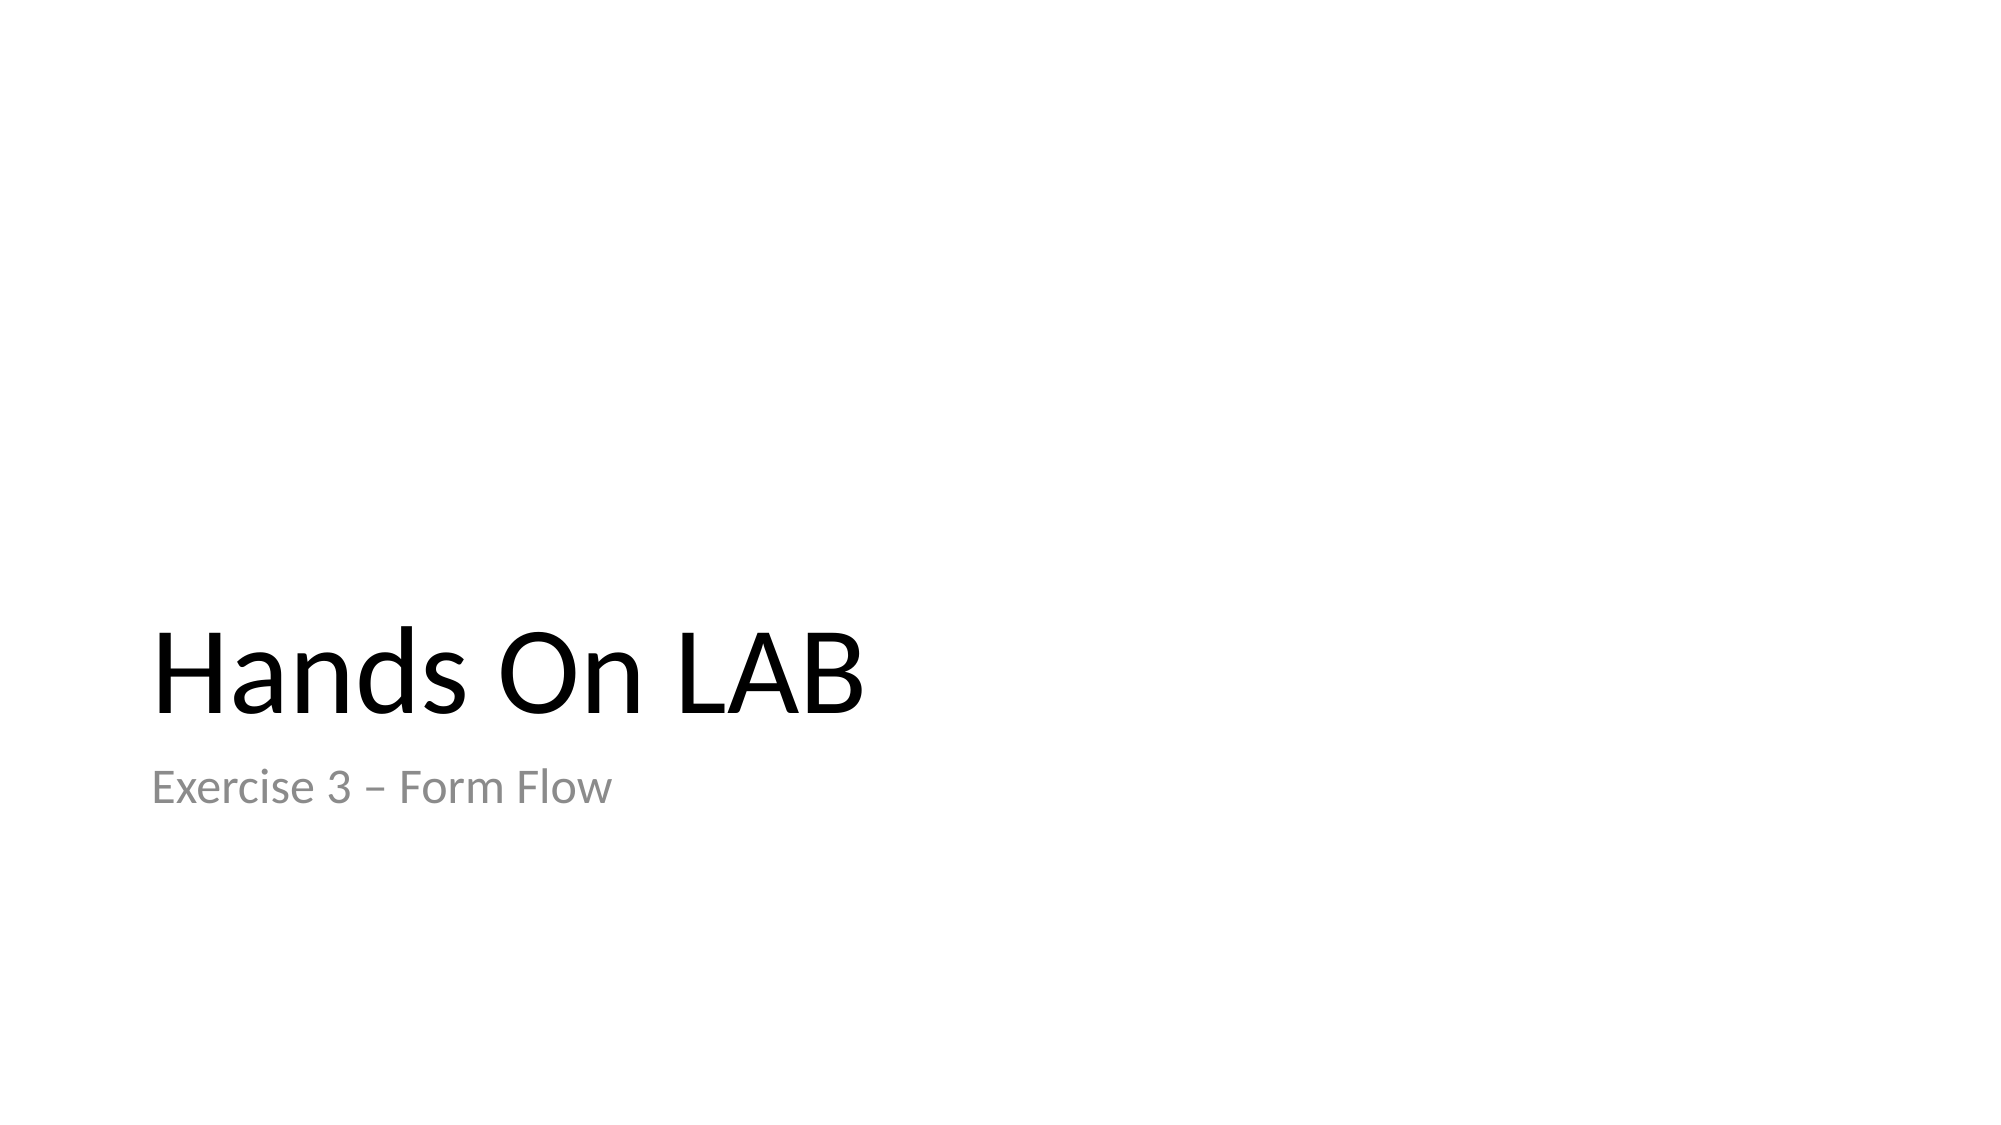

# Hands On LAB
Exercise 3 – Form Flow